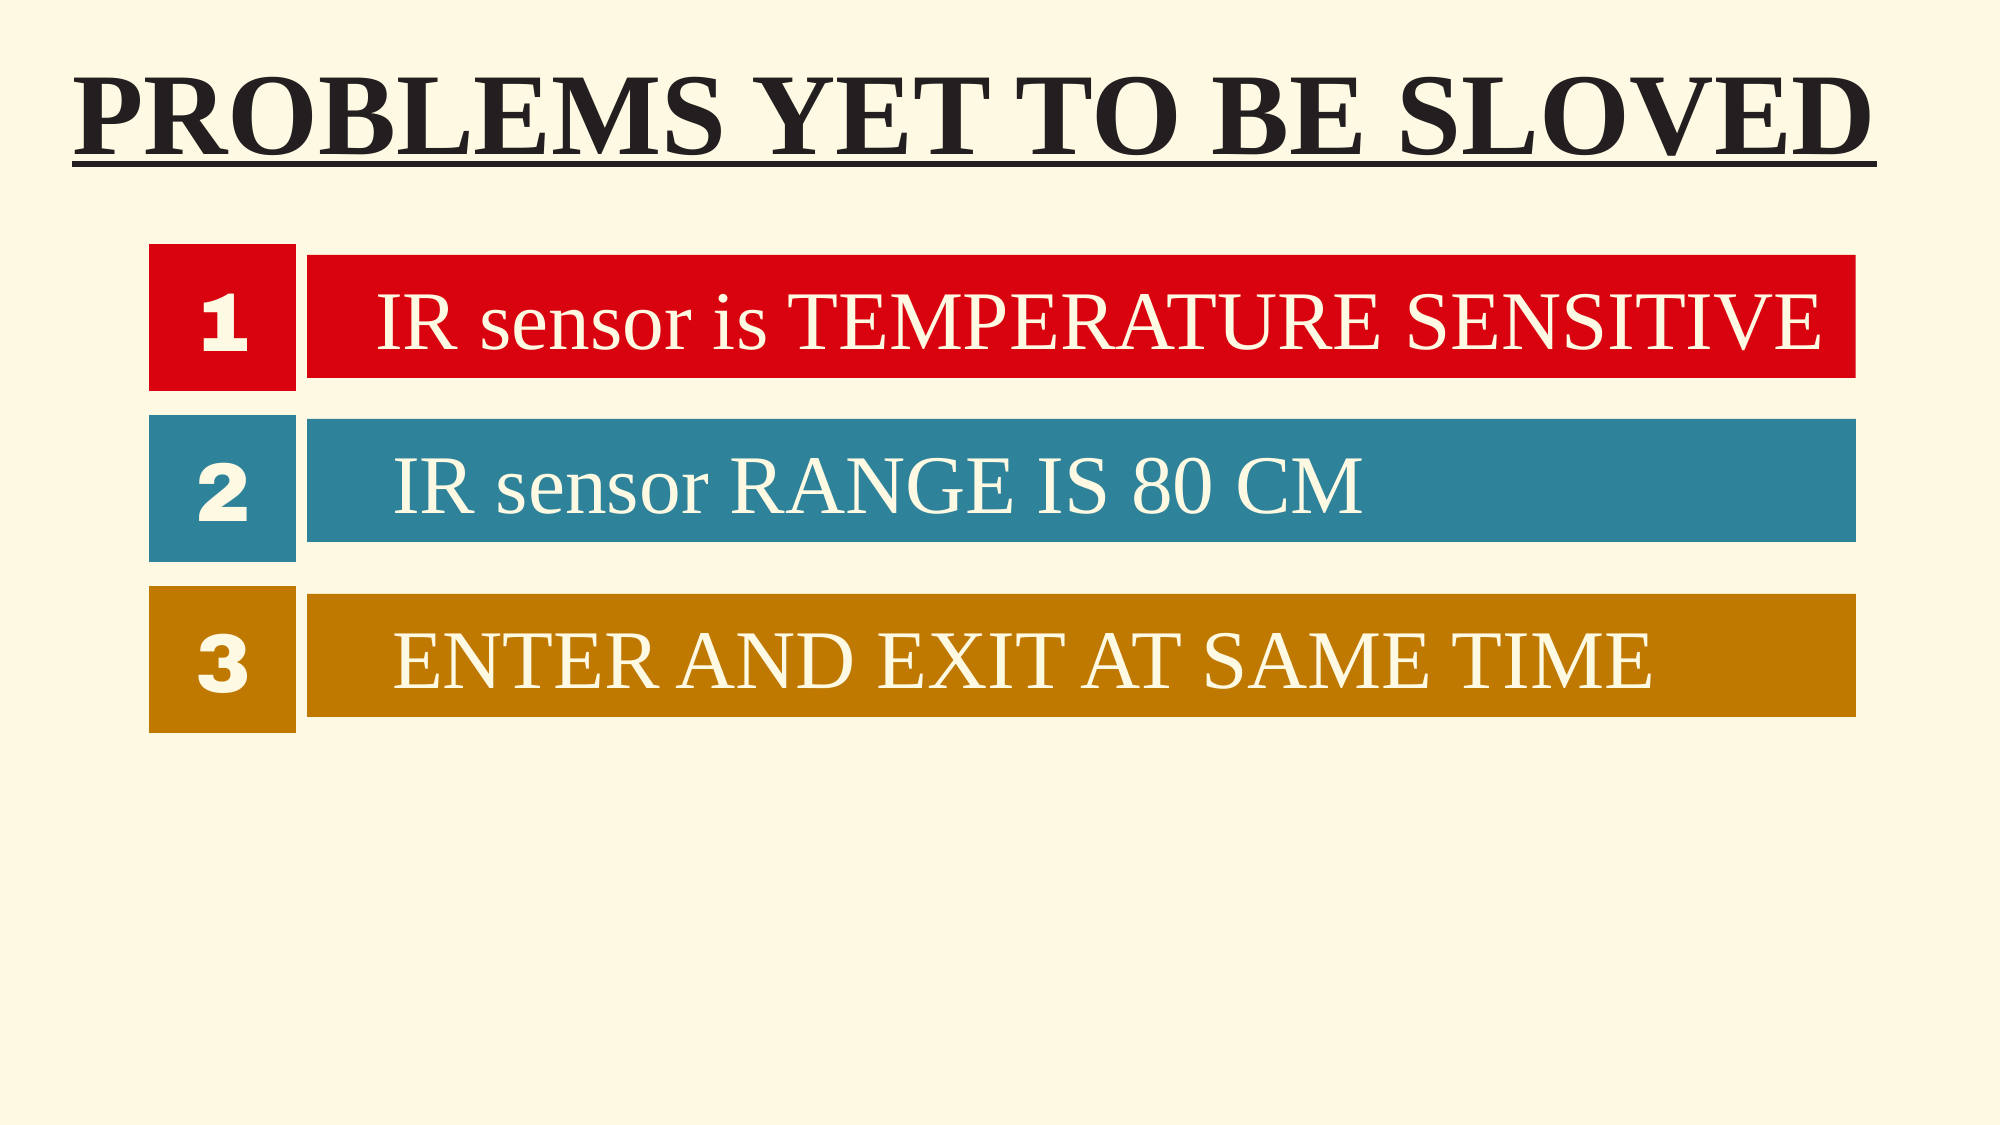

# PROBLEMS YET TO BE SLOVED
1
IR sensor is TEMPERATURE SENSITIVE
2
IR sensor RANGE IS 80 CM
3
ENTER AND EXIT AT SAME TIME